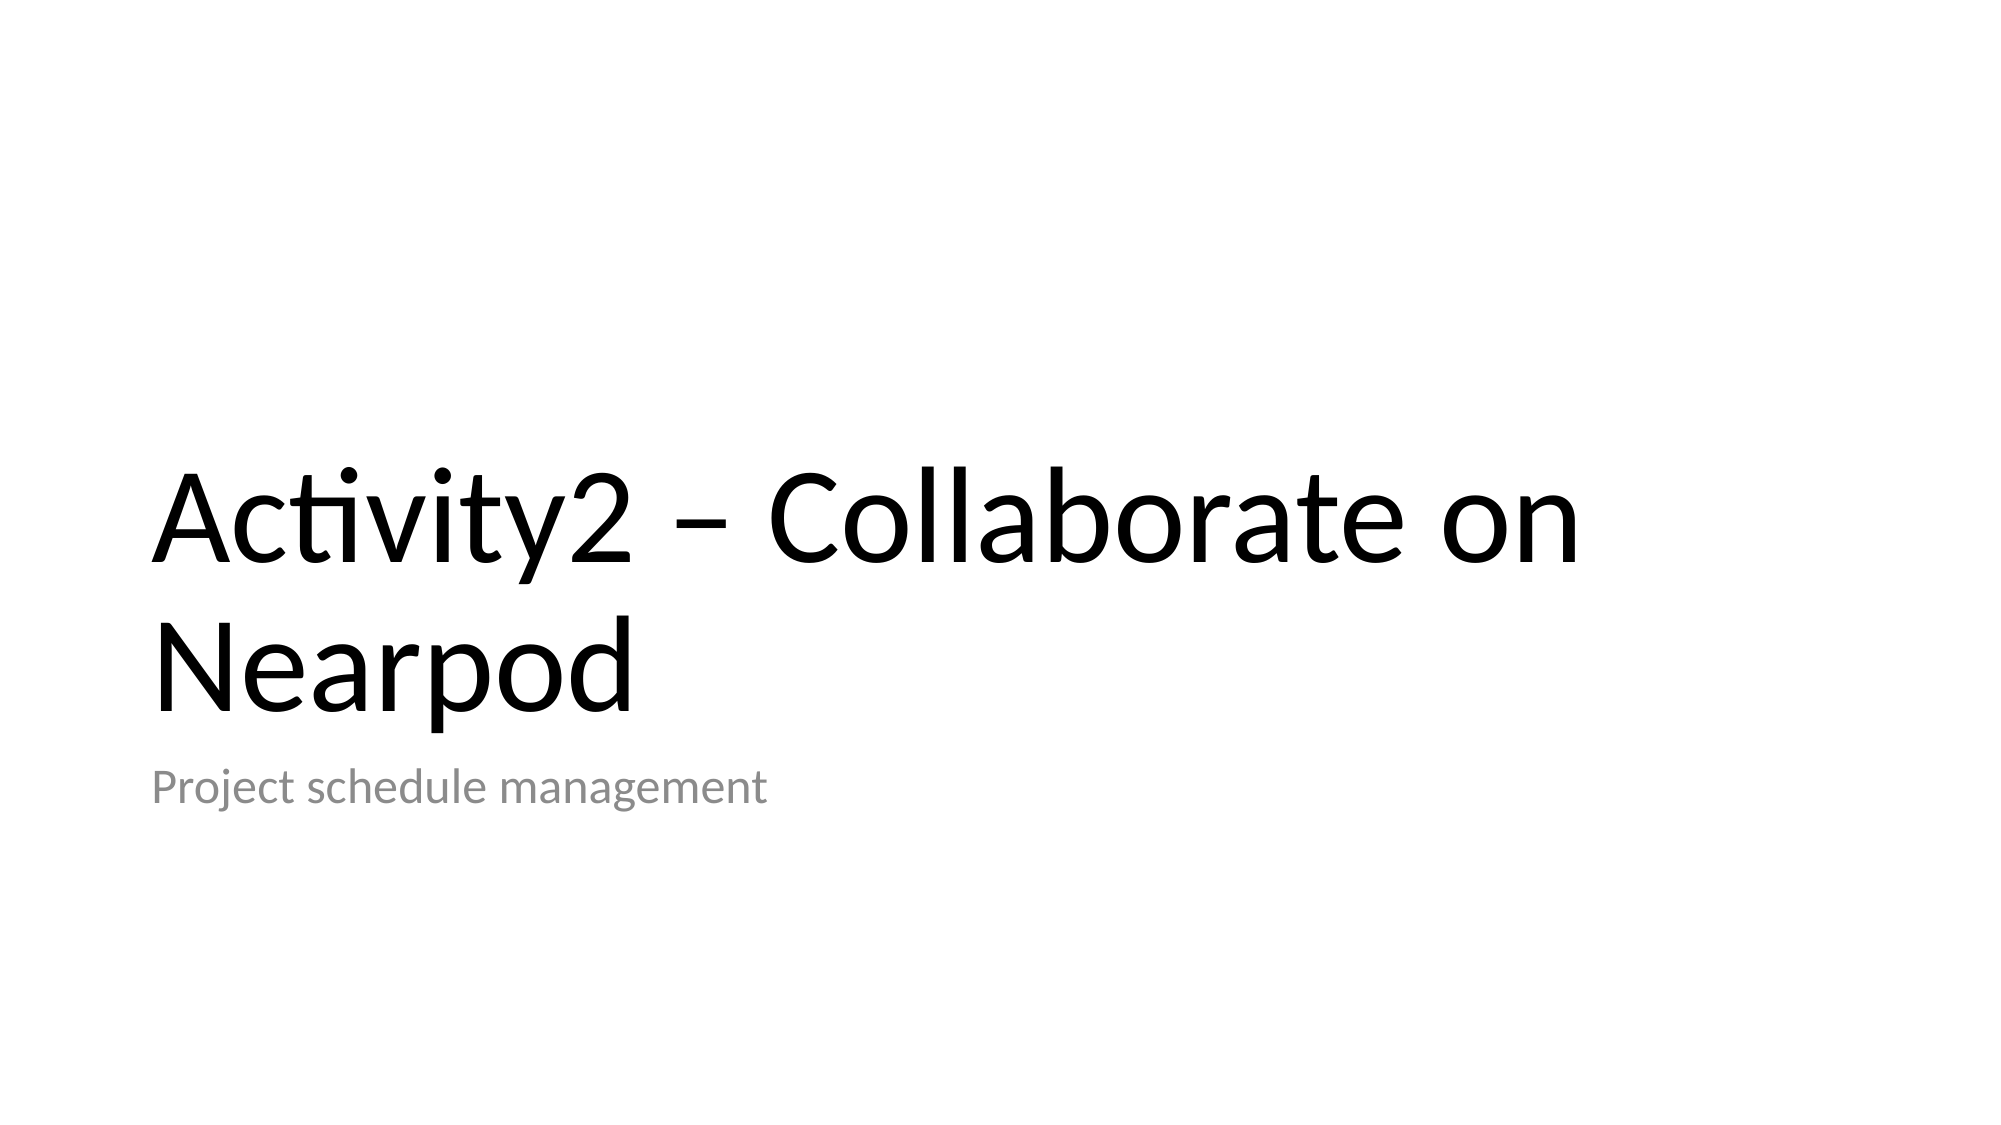

# Activity2 – Collaborate on Nearpod
Project schedule management
12/13/20
307